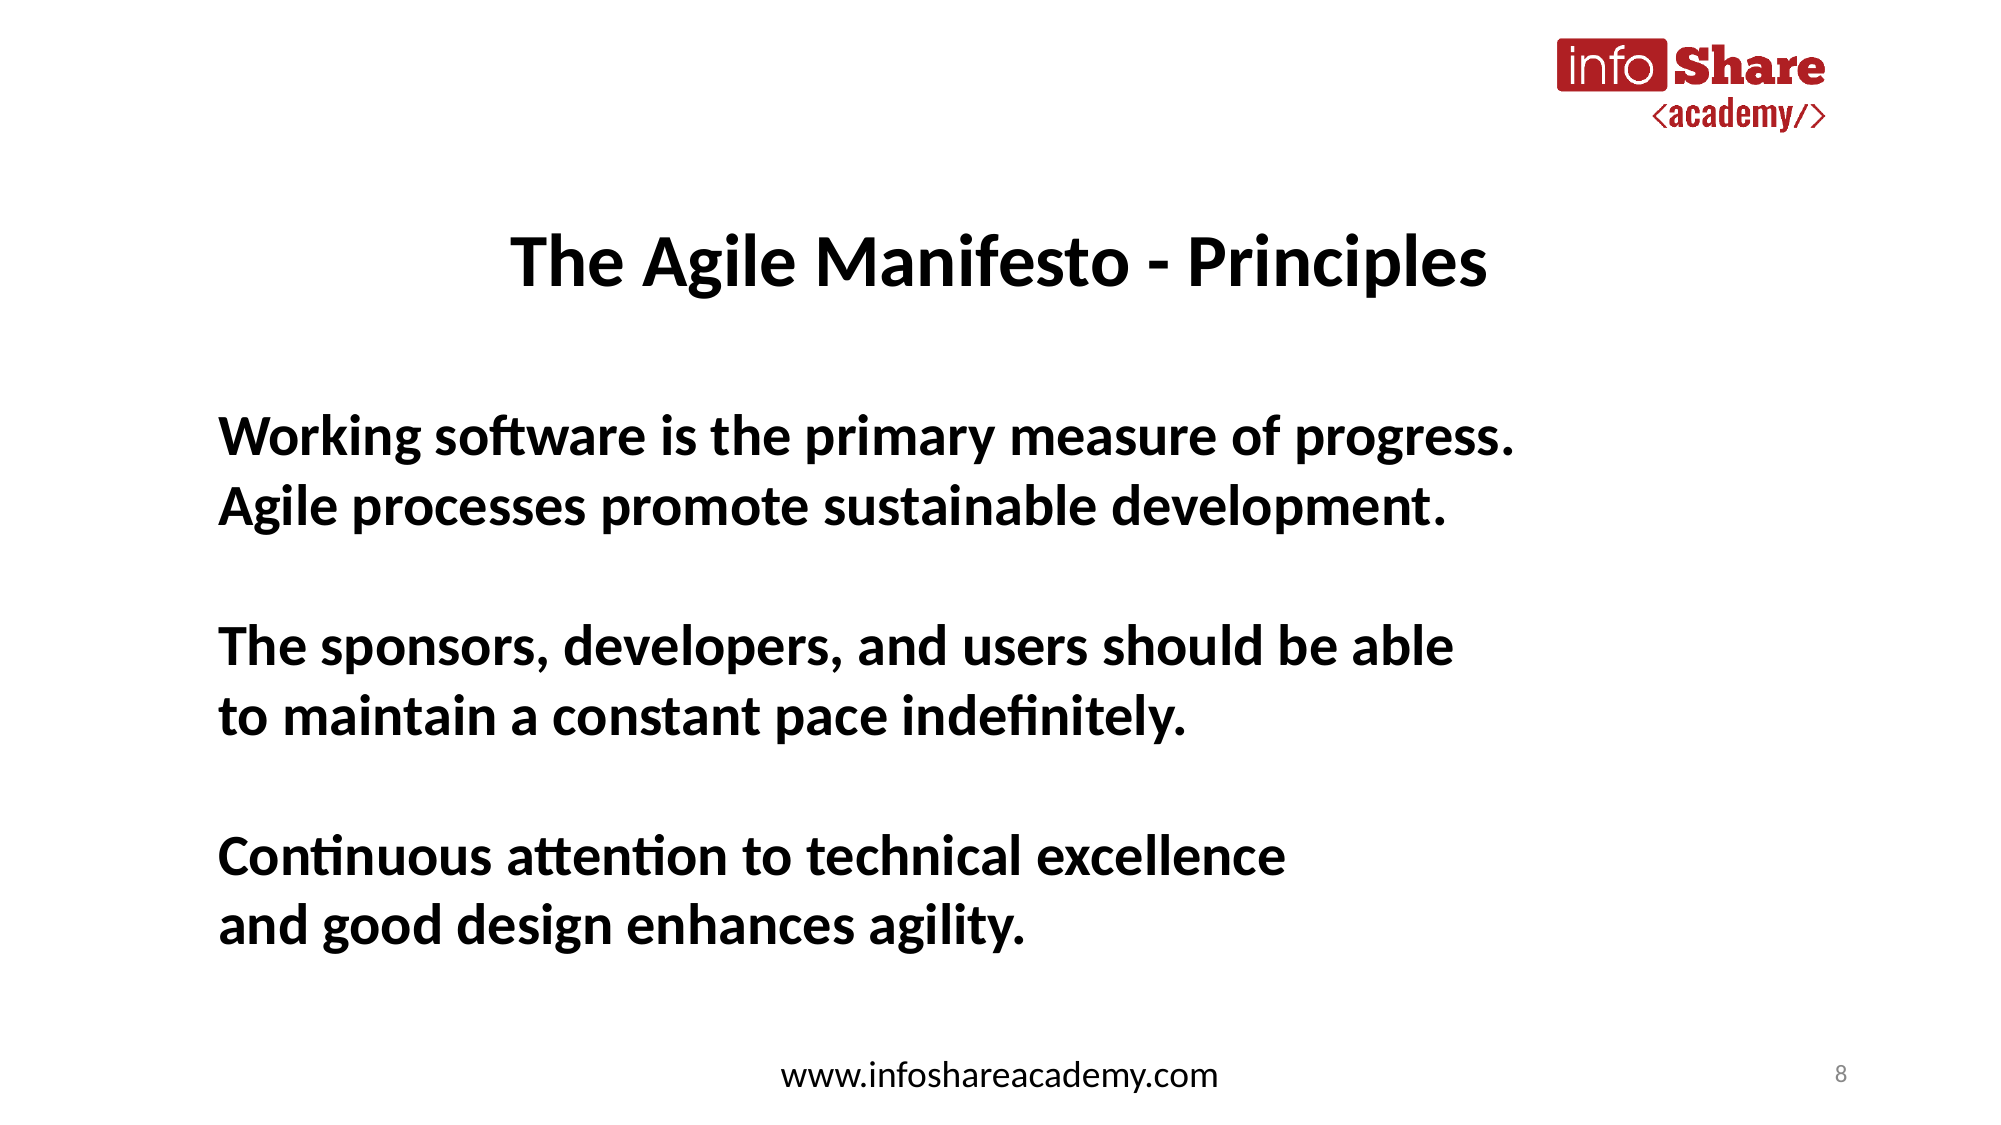

The Agile Manifesto - Principles
Working software is the primary measure of progress.
Agile processes promote sustainable development.

The sponsors, developers, and users should be able
to maintain a constant pace indefinitely.

Continuous attention to technical excellence
and good design enhances agility.

www.infoshareacademy.com
8